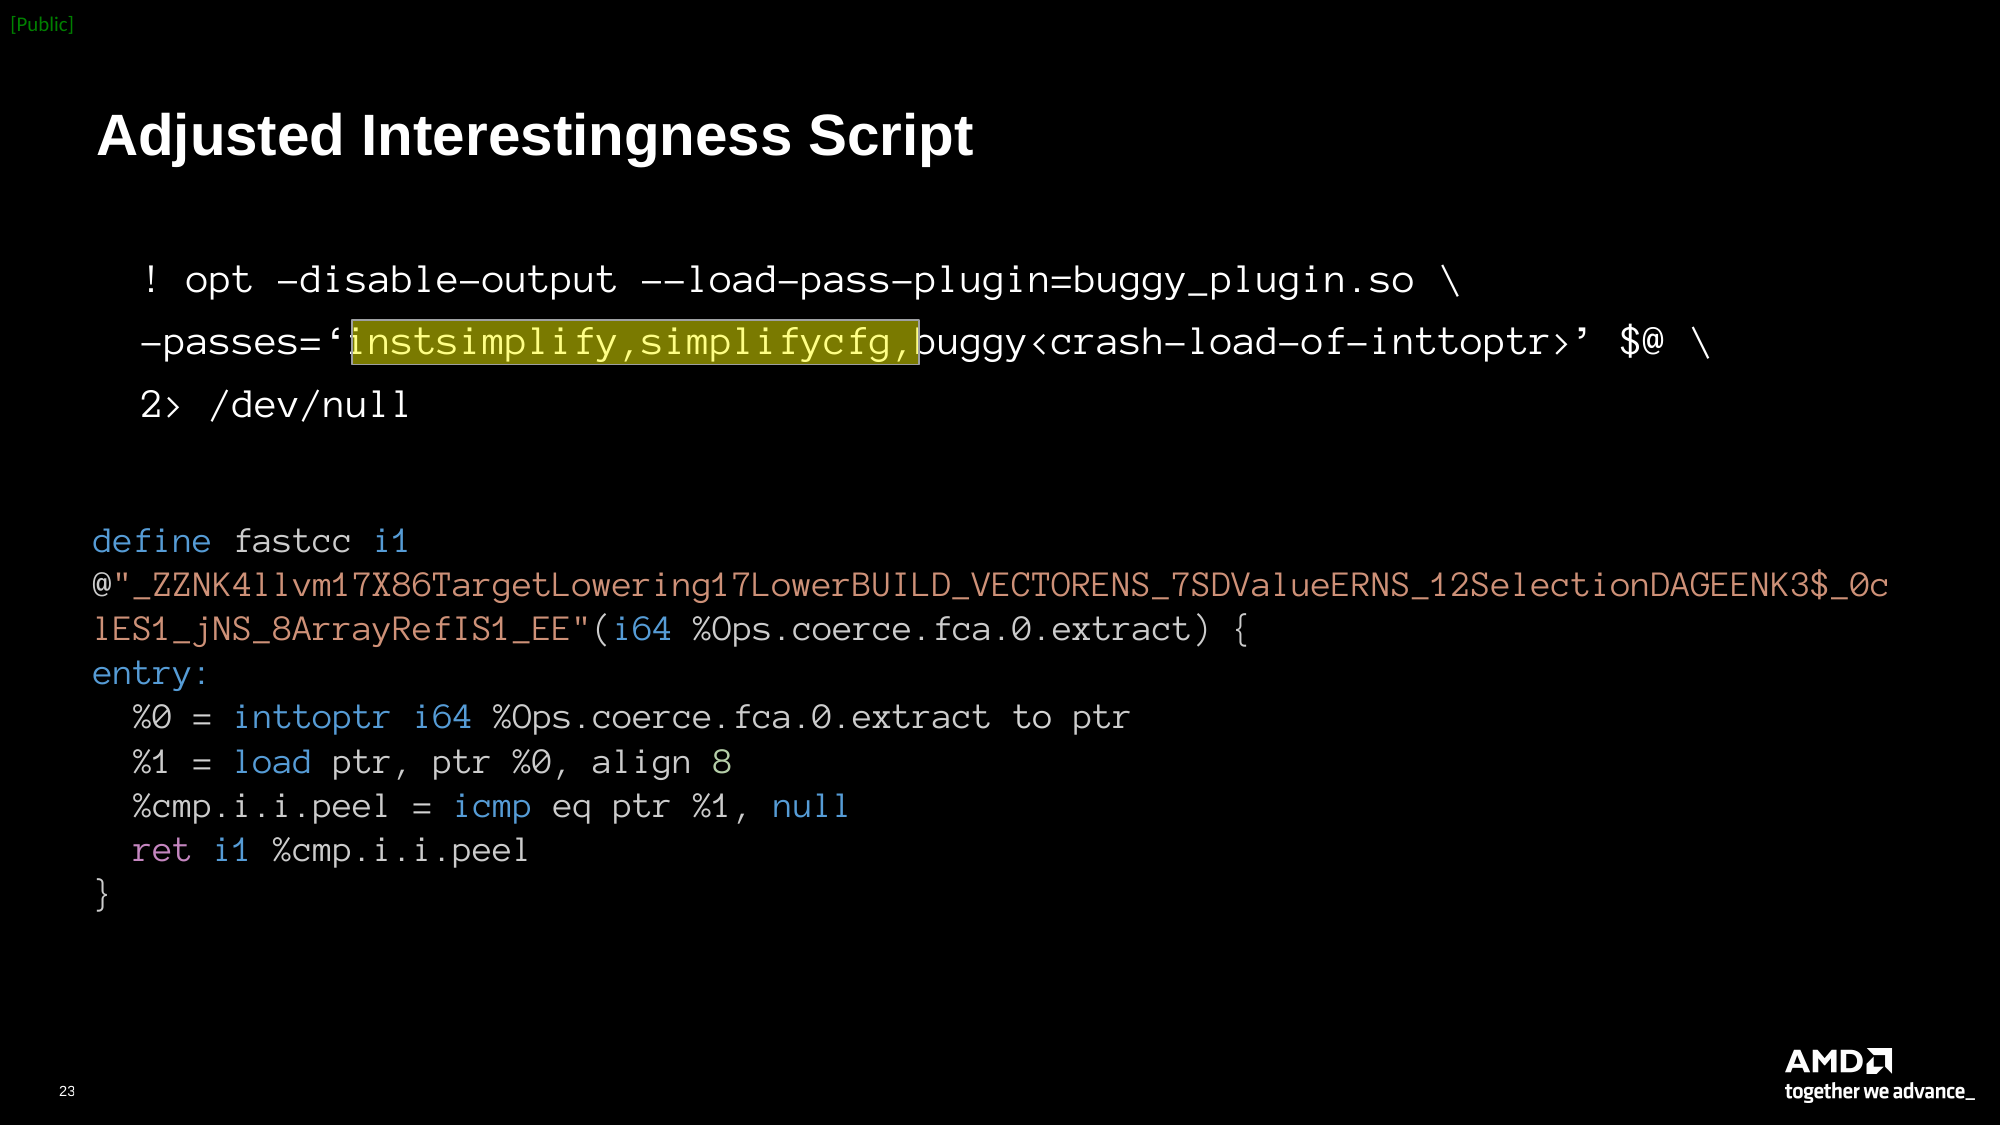

# Adjusted Interestingness Script
  ! opt -disable-output --load-pass-plugin=buggy_plugin.so \
  -passes=‘instsimplify,simplifycfg,buggy<crash-load-of-inttoptr>’ $@ \
  2> /dev/null

define fastcc i1 @"_ZZNK4llvm17X86TargetLowering17LowerBUILD_VECTORENS_7SDValueERNS_12SelectionDAGEENK3$_0clES1_jNS_8ArrayRefIS1_EE"(i64 %Ops.coerce.fca.0.extract) {
entry:
  %0 = inttoptr i64 %Ops.coerce.fca.0.extract to ptr
  %1 = load ptr, ptr %0, align 8
  %cmp.i.i.peel = icmp eq ptr %1, null
  ret i1 %cmp.i.i.peel
}